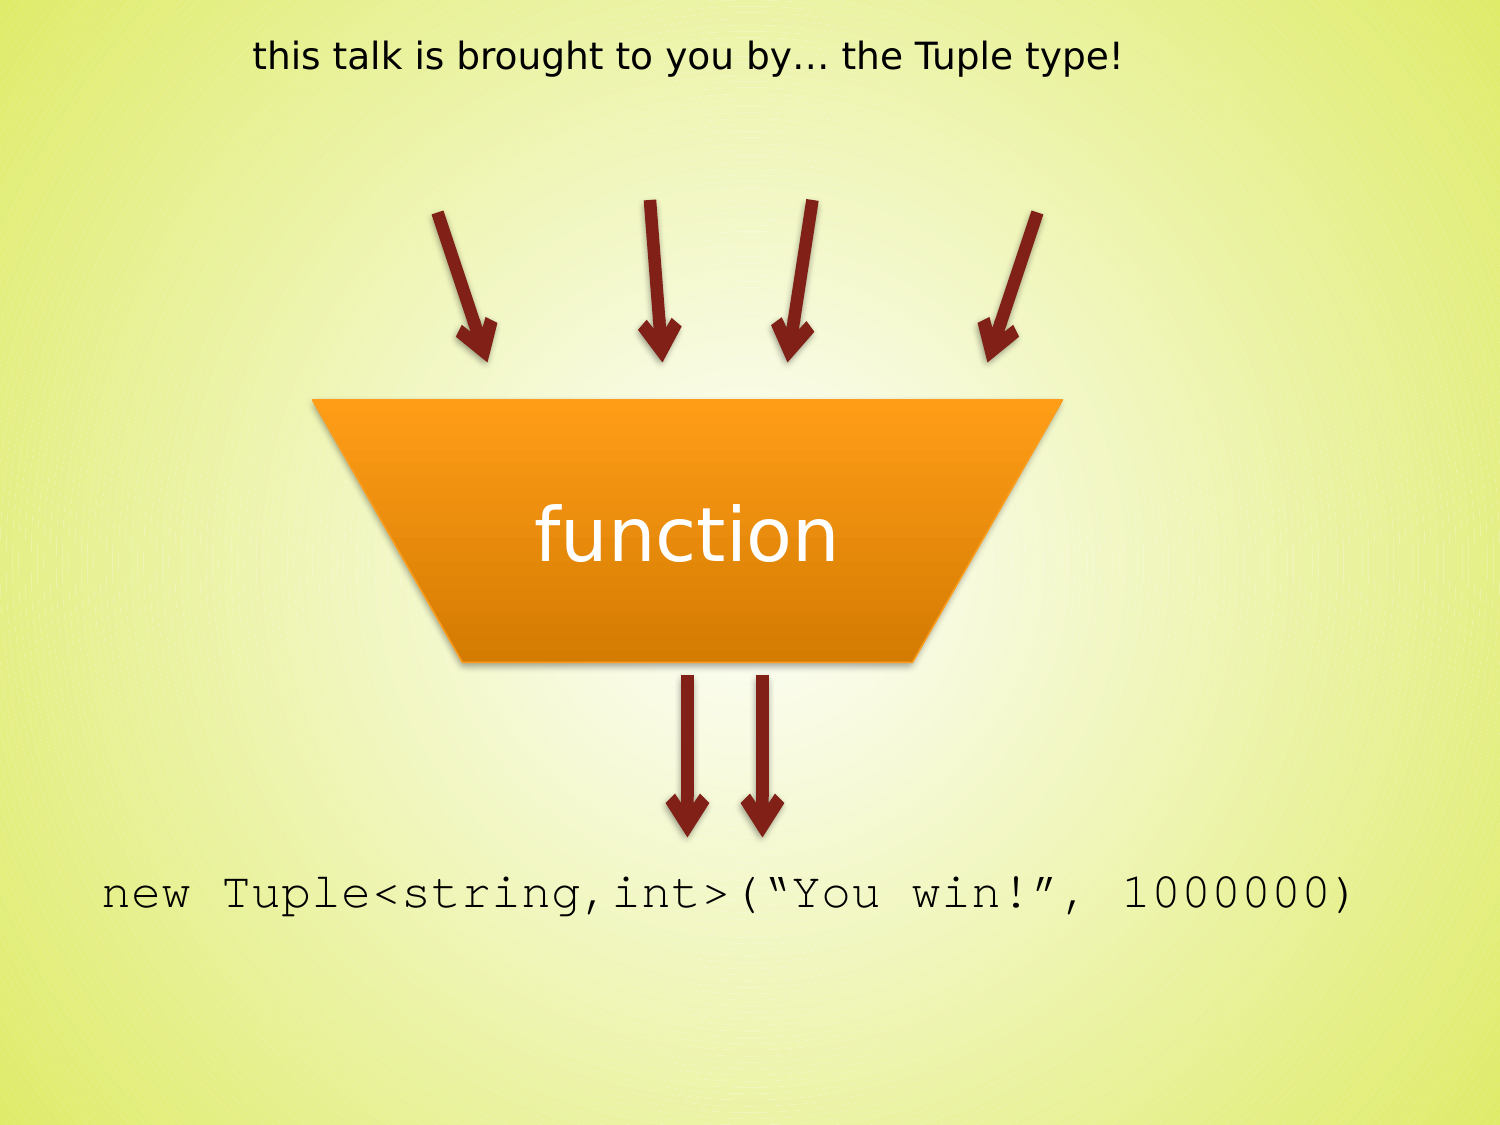

this talk is brought to you by… the Tuple type!
function
new Tuple<string,int>(“You win!”, 1000000)